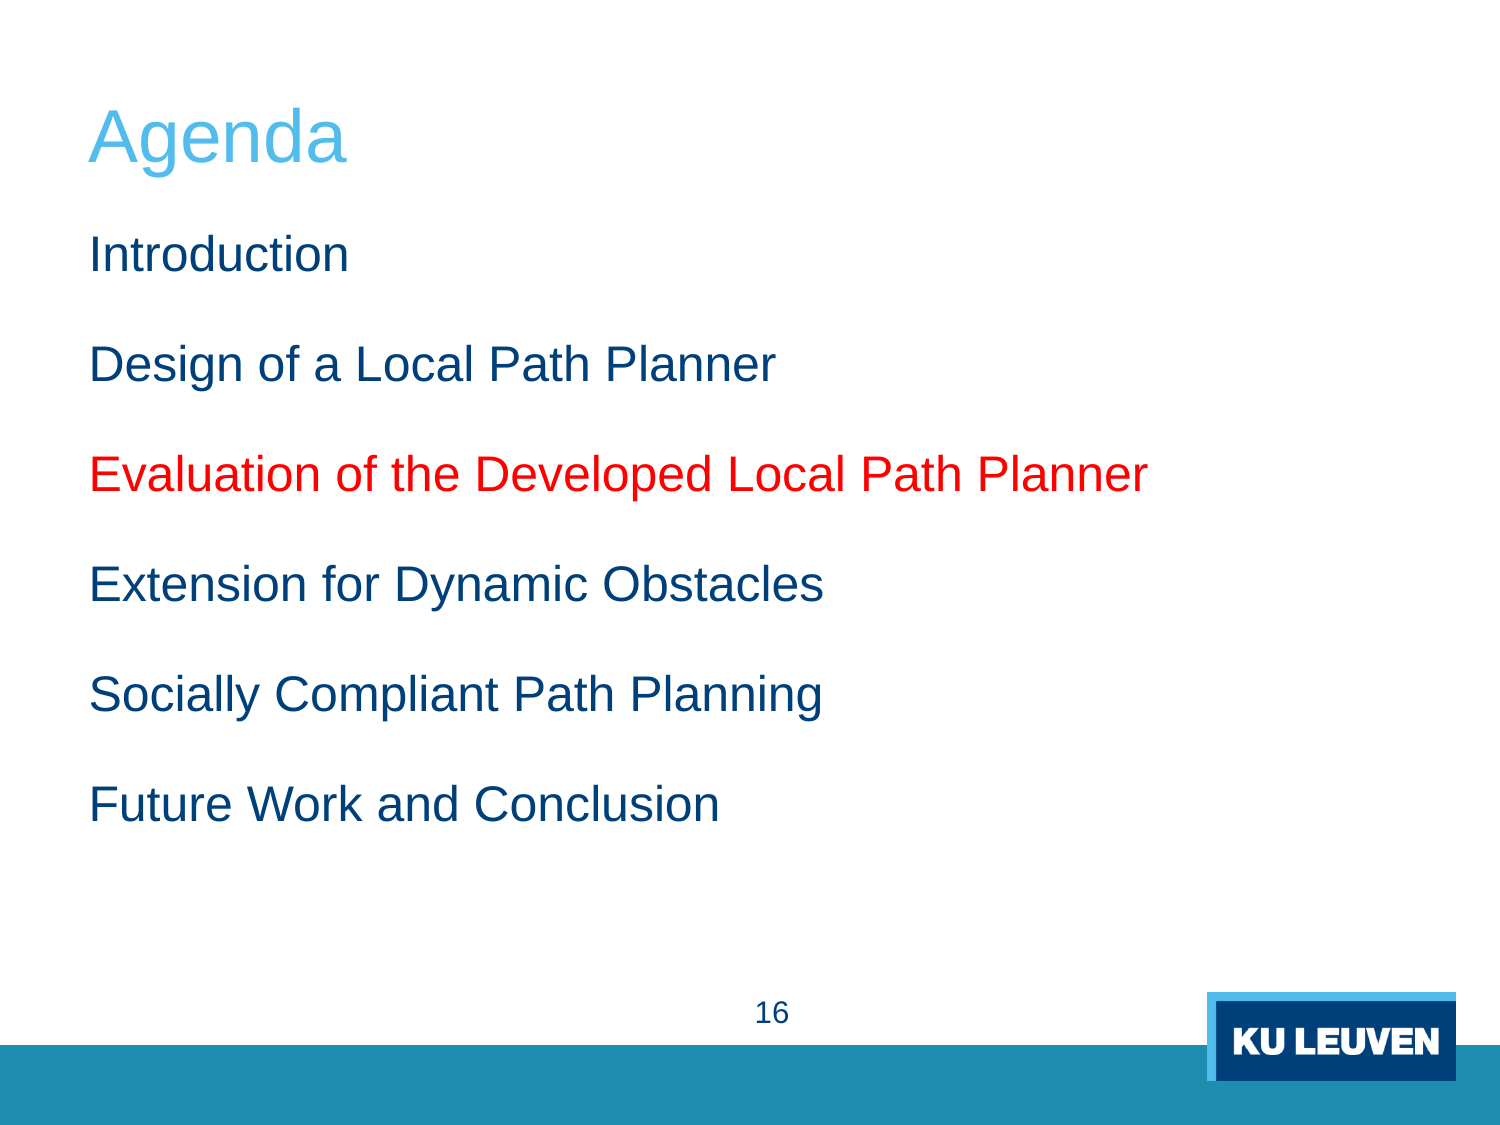

# Agenda
Introduction
Design of a Local Path Planner
Evaluation of the Developed Local Path Planner
Extension for Dynamic Obstacles
Socially Compliant Path Planning
Future Work and Conclusion
16